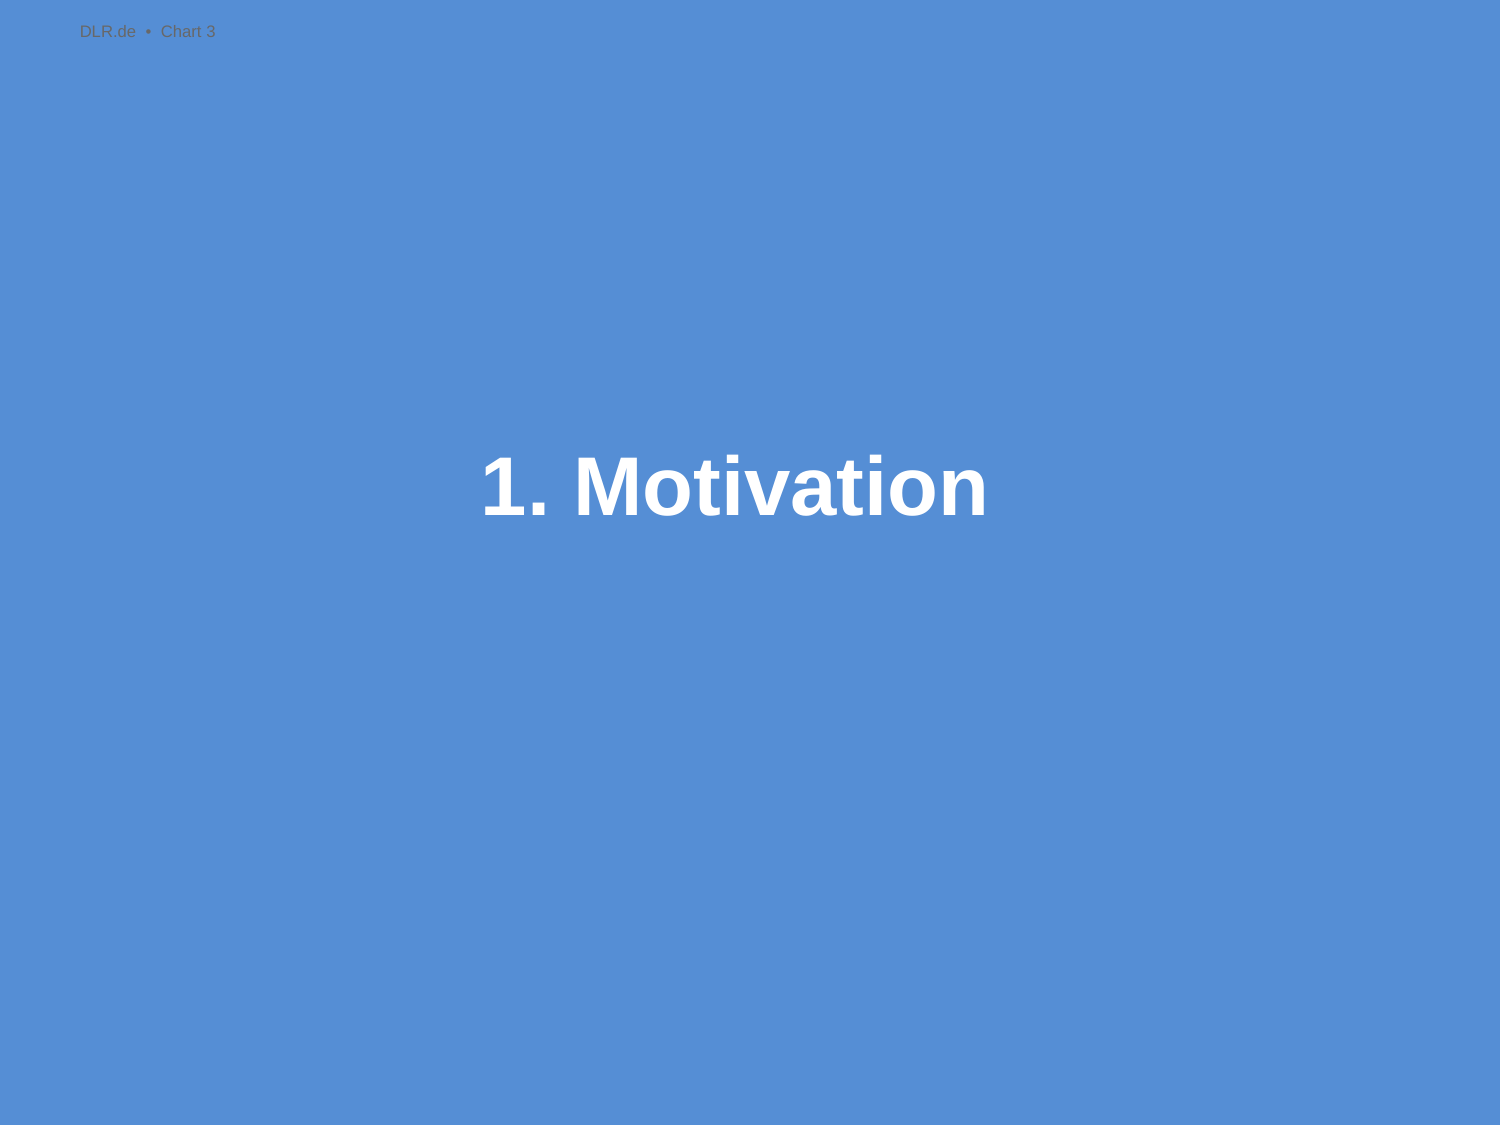

DLR.de  •  Chart 3
# 1. Motivation